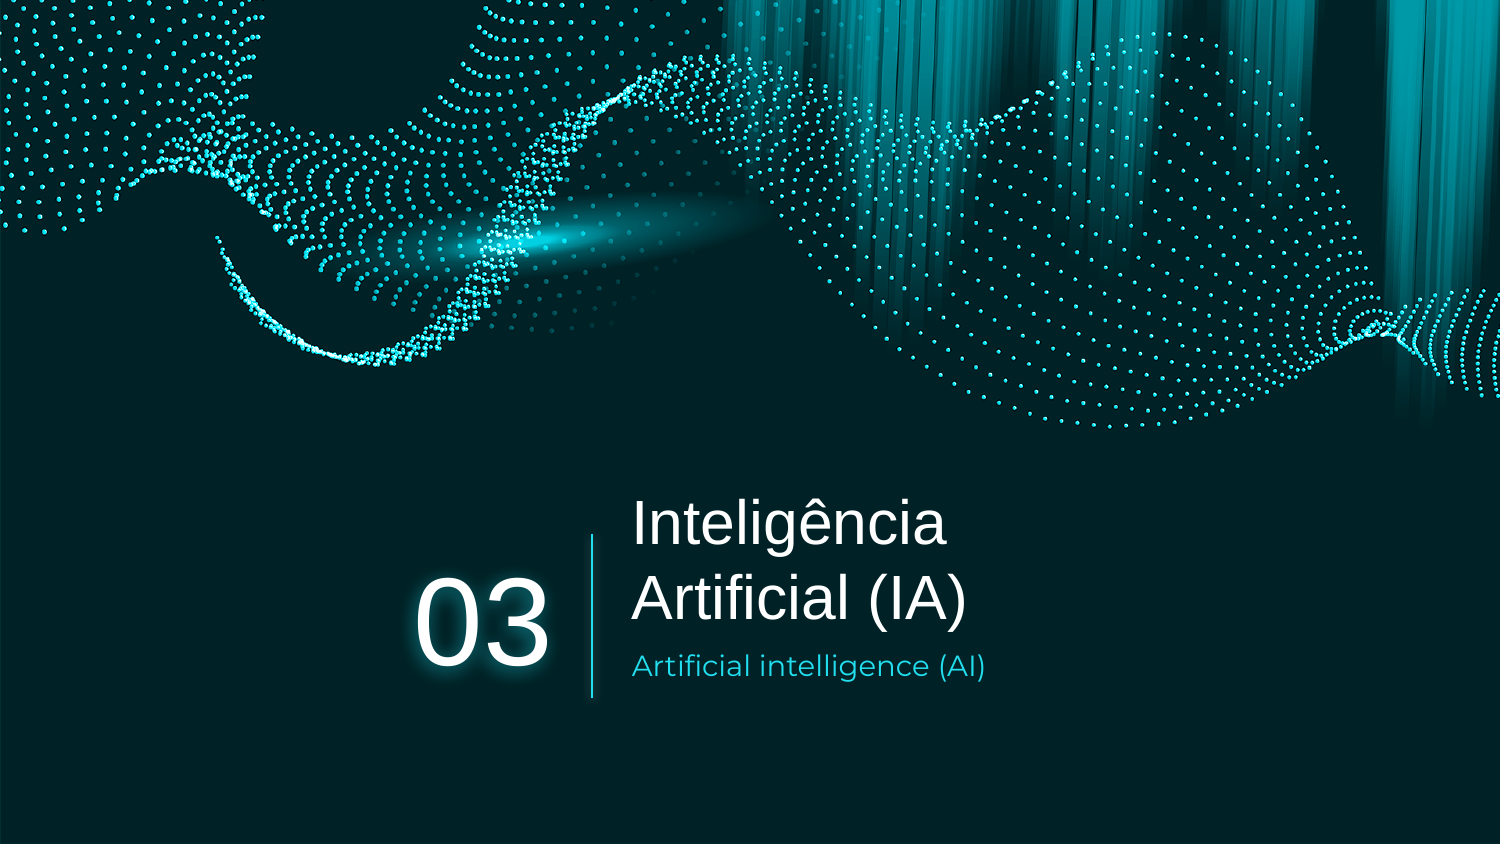

03
Artificial intelligence (AI)
# Inteligência Artificial (IA)